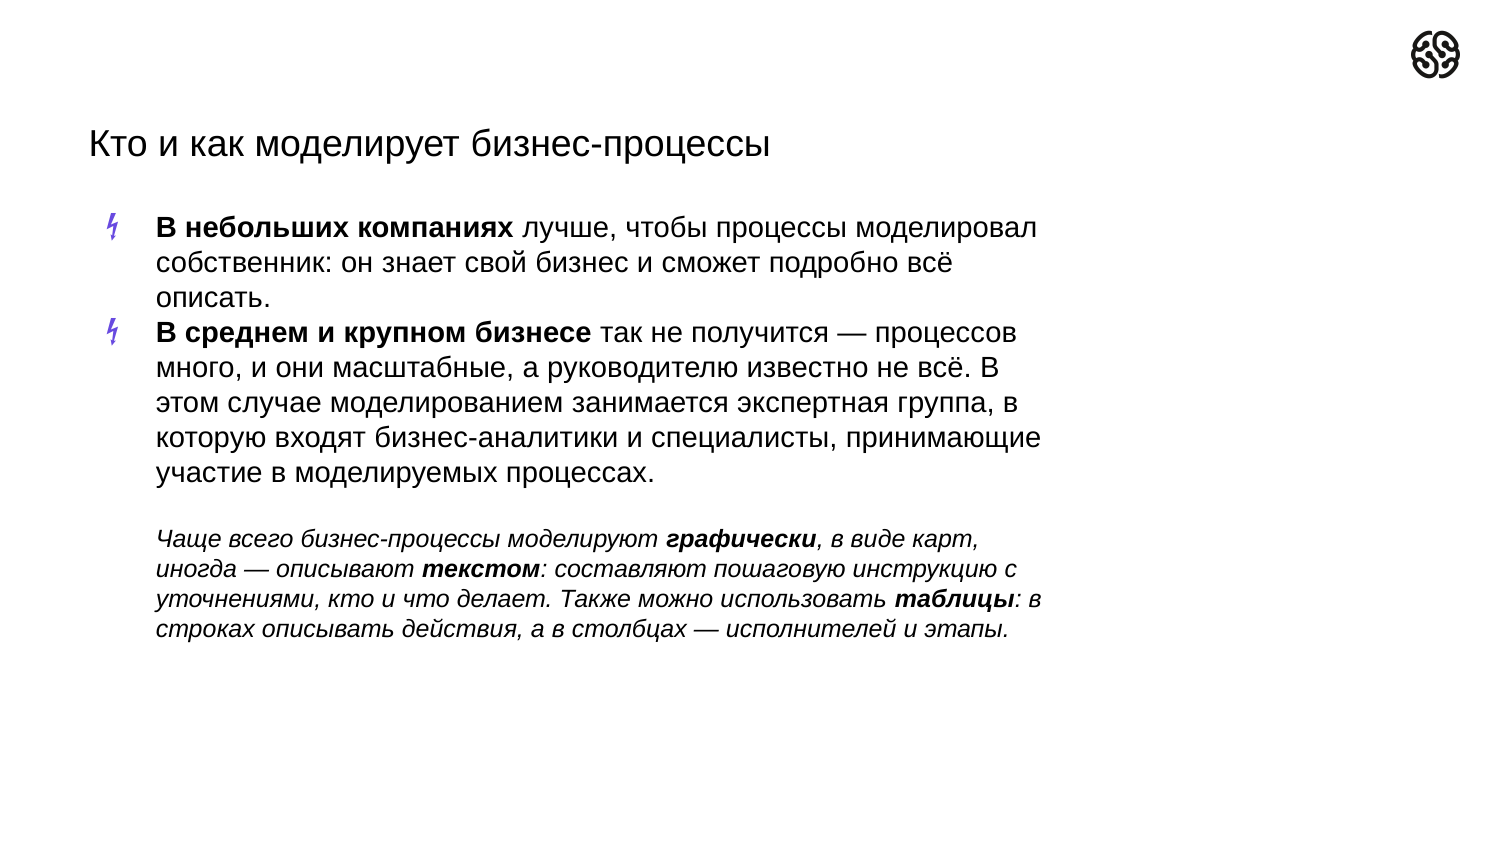

Кто и как моделирует бизнес-процессы
В небольших компаниях лучше, чтобы процессы моделировал собственник: он знает свой бизнес и сможет подробно всё описать.
В среднем и крупном бизнесе так не получится — процессов много, и они масштабные, а руководителю известно не всё. В этом случае моделированием занимается экспертная группа, в которую входят бизнес-аналитики и специалисты, принимающие участие в моделируемых процессах.
Чаще всего бизнес-процессы моделируют графически, в виде карт, иногда — описывают текстом: составляют пошаговую инструкцию с уточнениями, кто и что делает. Также можно использовать таблицы: в строках описывать действия, а в столбцах — исполнителей и этапы.